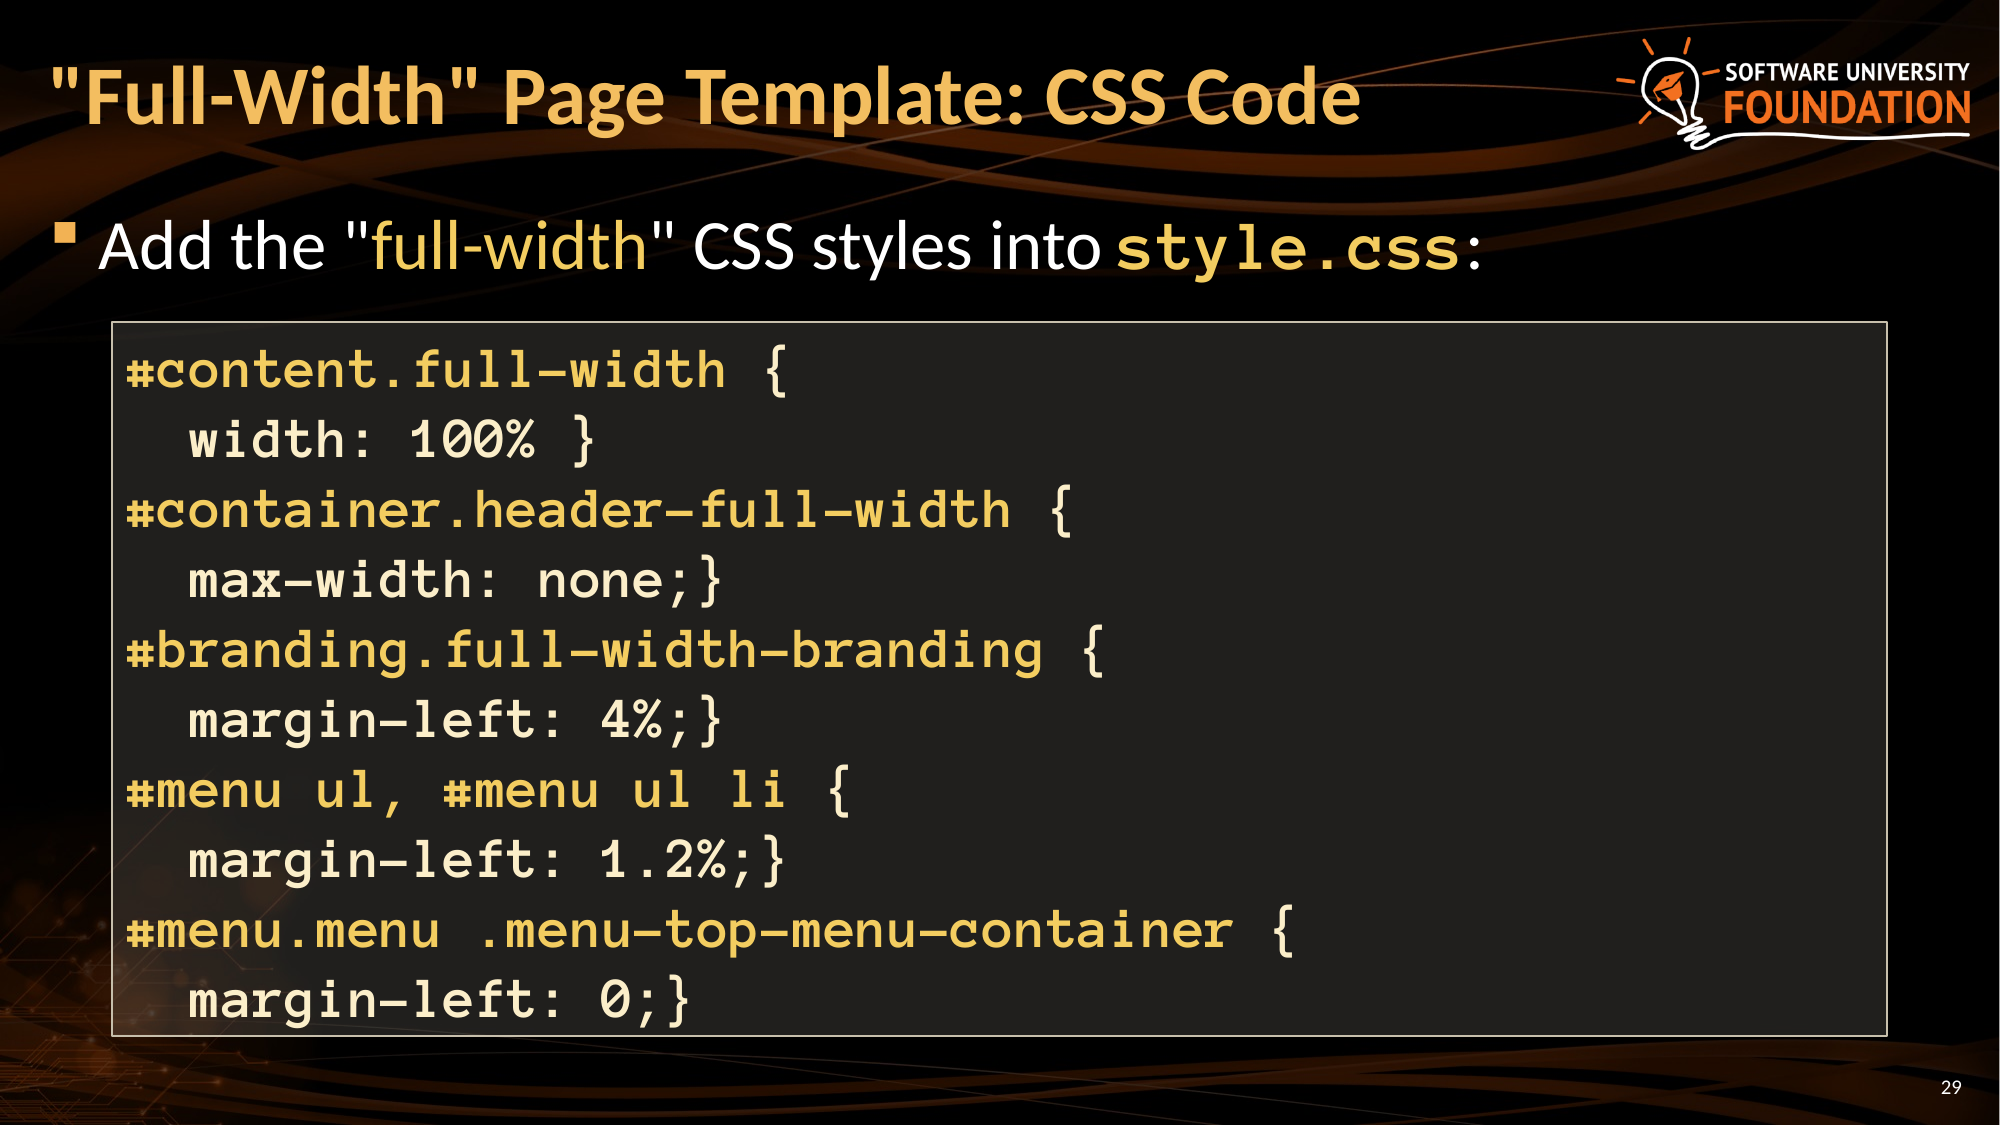

# "Full-Width" Page Template: CSS Code
Add the "full-width" CSS styles into style.css:
#content.full-width {
  width: 100% }
#container.header-full-width {
  max-width: none;}
#branding.full-width-branding {
  margin-left: 4%;}
#menu ul, #menu ul li {
  margin-left: 1.2%;}
#menu.menu .menu-top-menu-container {
  margin-left: 0;}
29